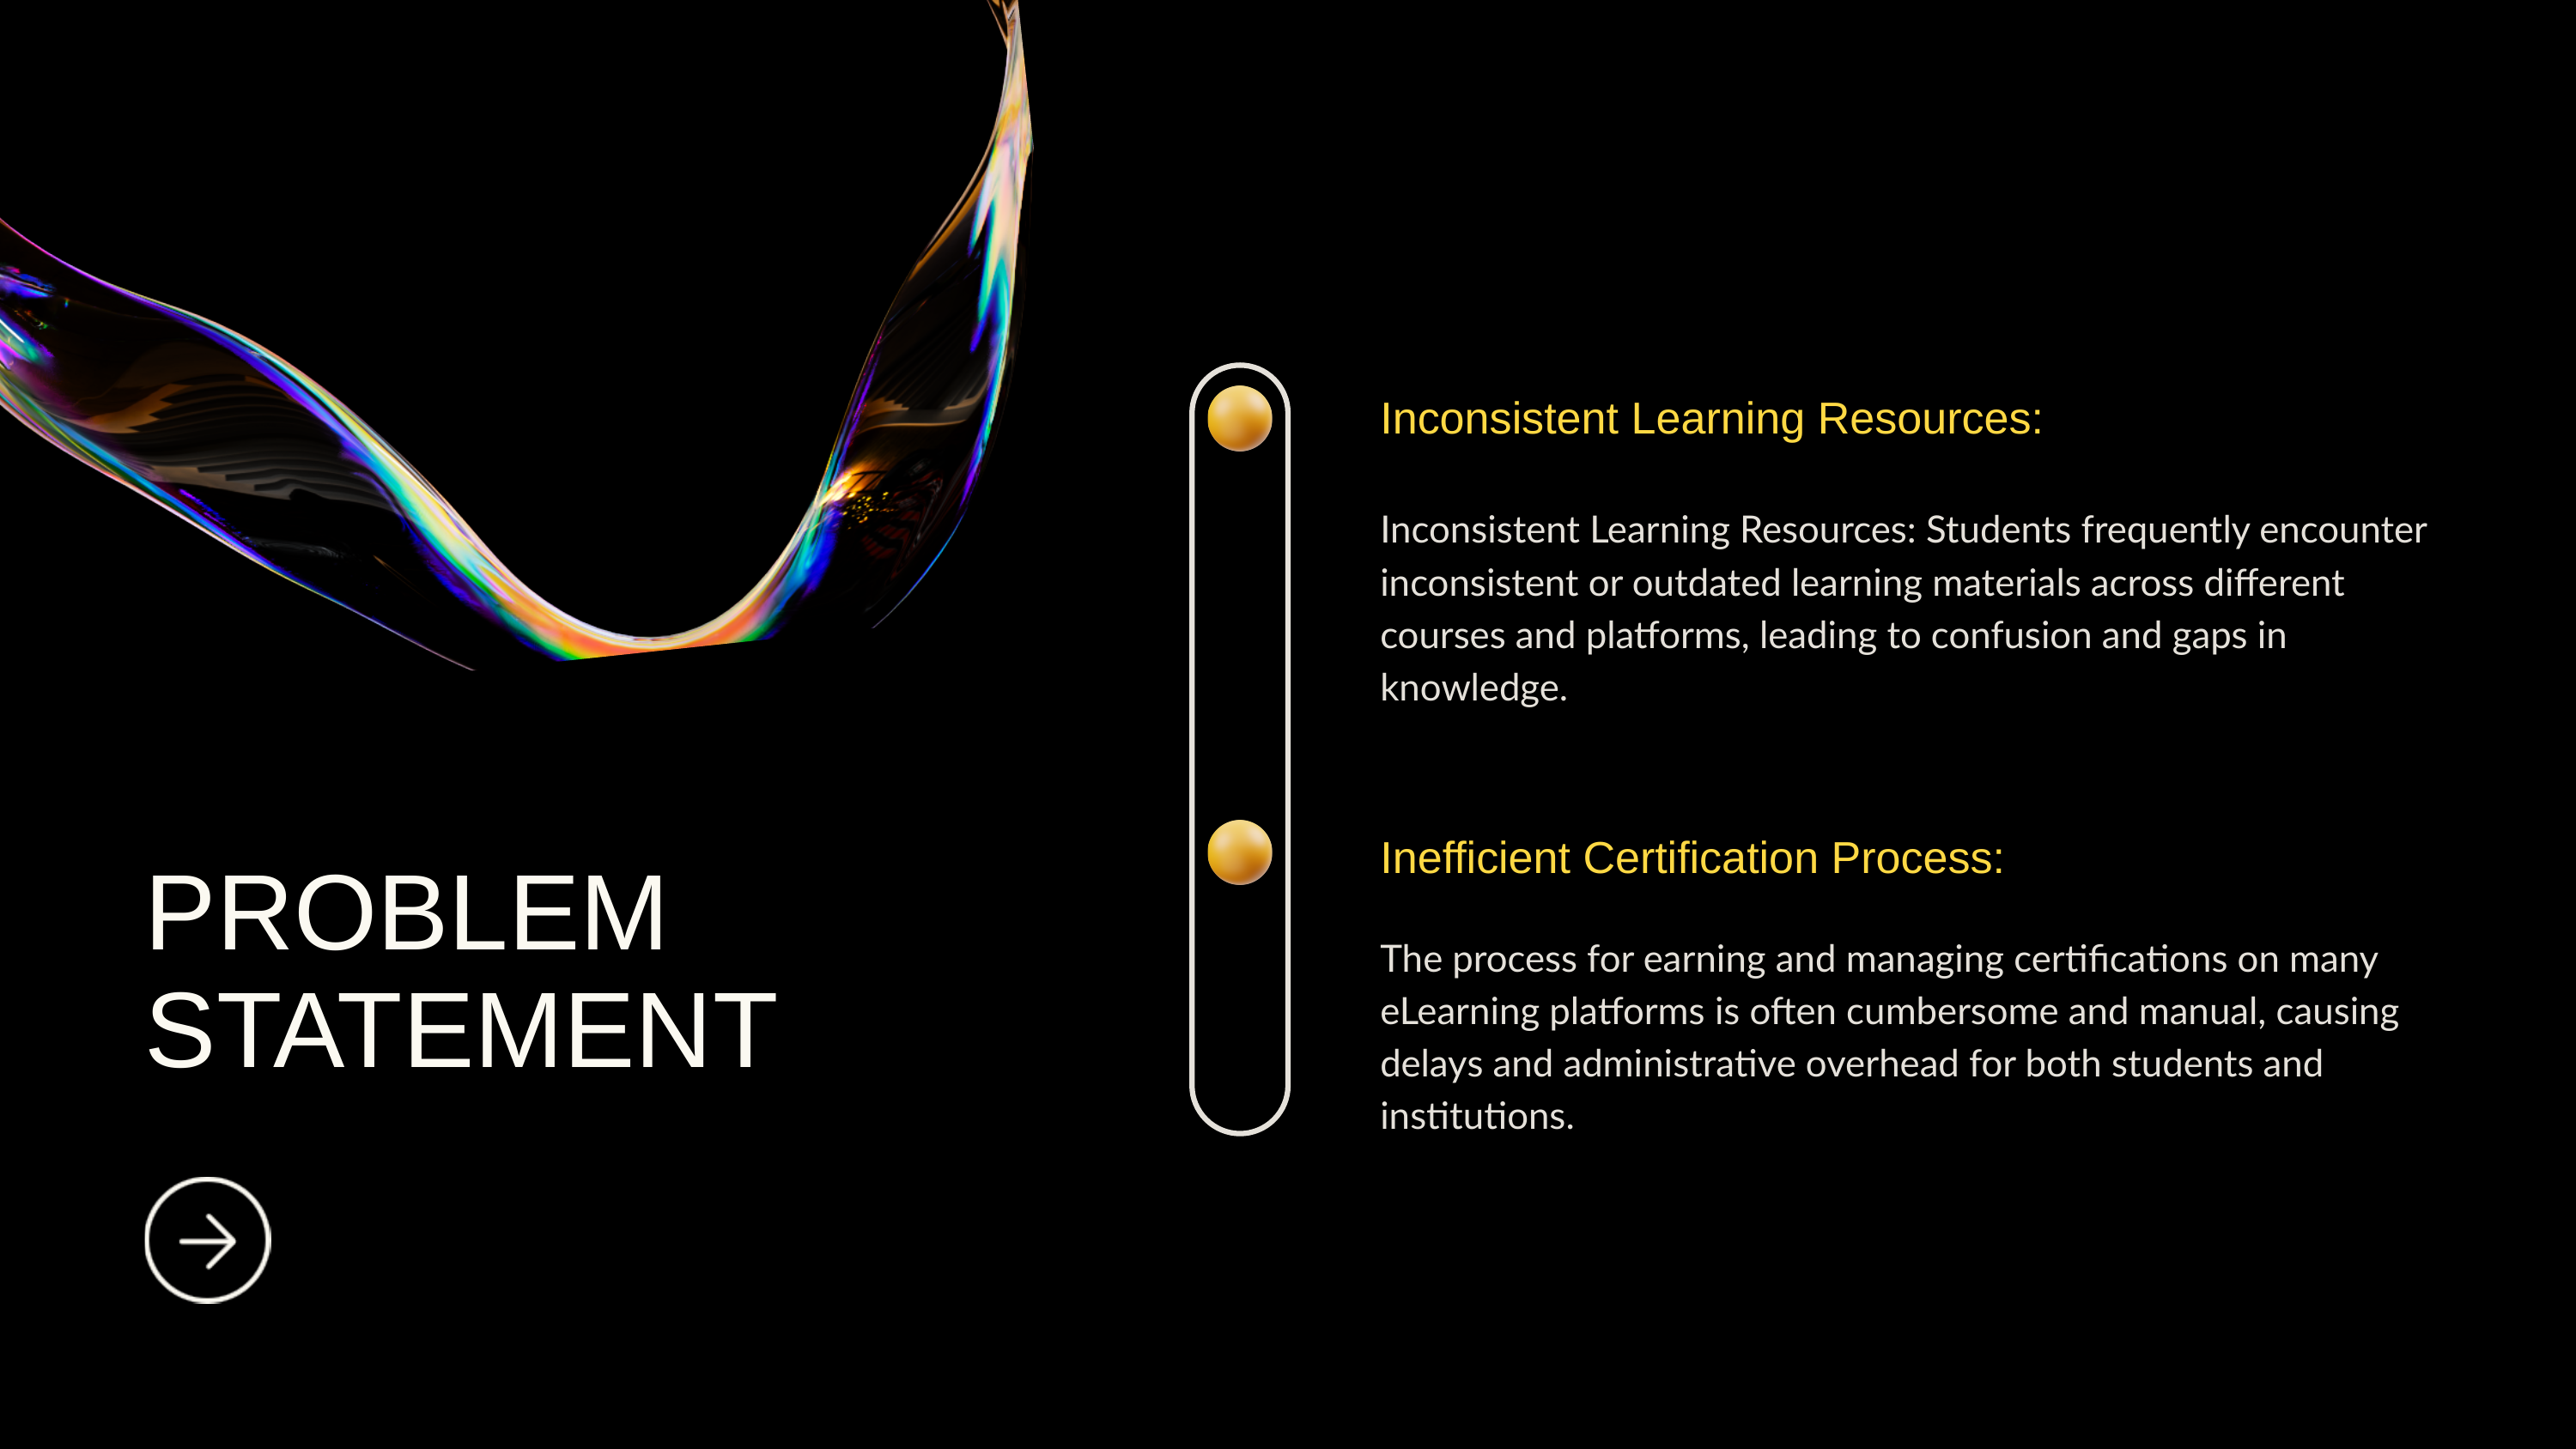

Inconsistent Learning Resources:

Inconsistent Learning Resources: Students frequently encounter inconsistent or outdated learning materials across different courses and platforms, leading to confusion and gaps in knowledge.

Inefficient Certification Process:
The process for earning and managing certifications on many eLearning platforms is often cumbersome and manual, causing delays and administrative overhead for both students and institutions.
PROBLEM STATEMENT